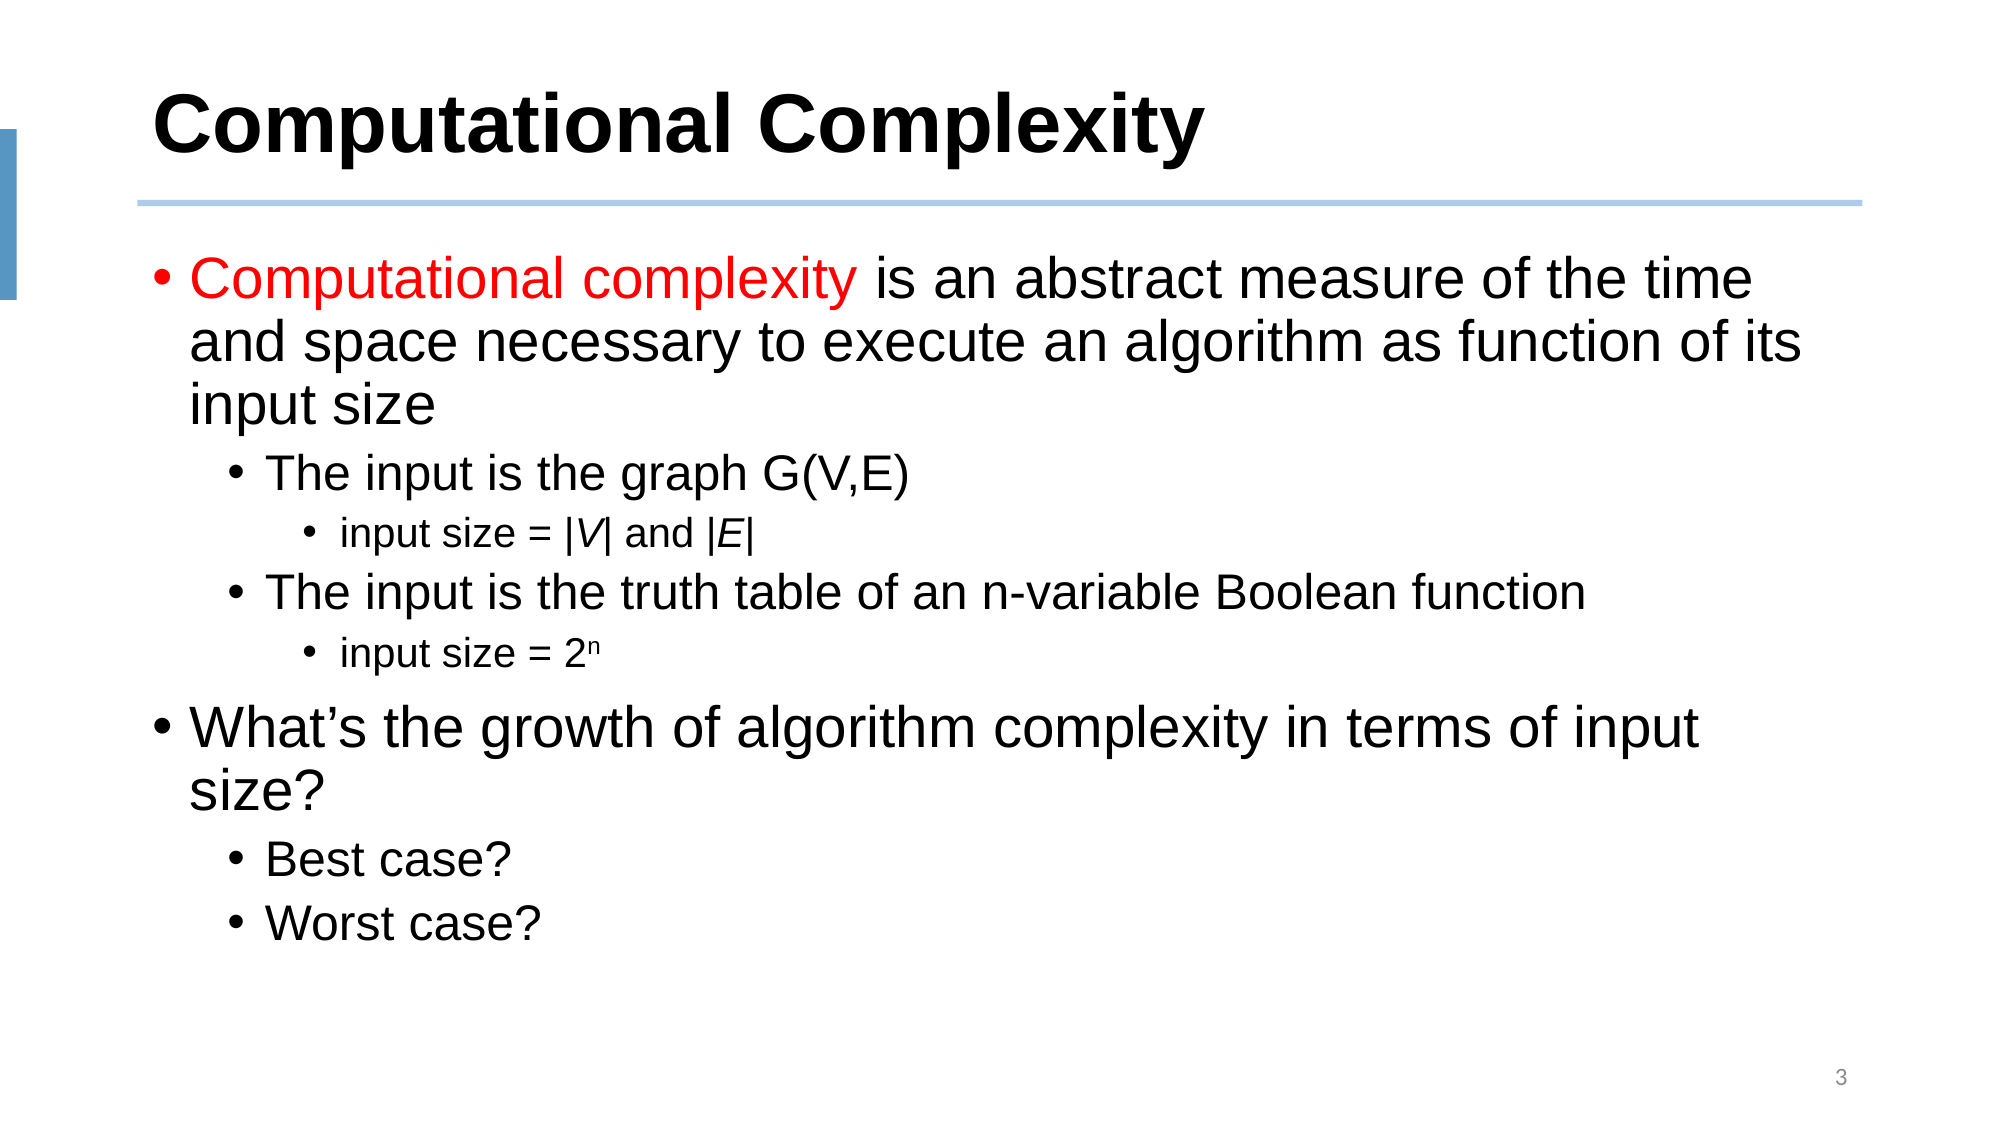

# Computational Complexity
Computational complexity is an abstract measure of the time and space necessary to execute an algorithm as function of its input size
The input is the graph G(V,E)
input size = |V| and |E|
The input is the truth table of an n-variable Boolean function
input size = 2n
What’s the growth of algorithm complexity in terms of input size?
Best case?
Worst case?
3